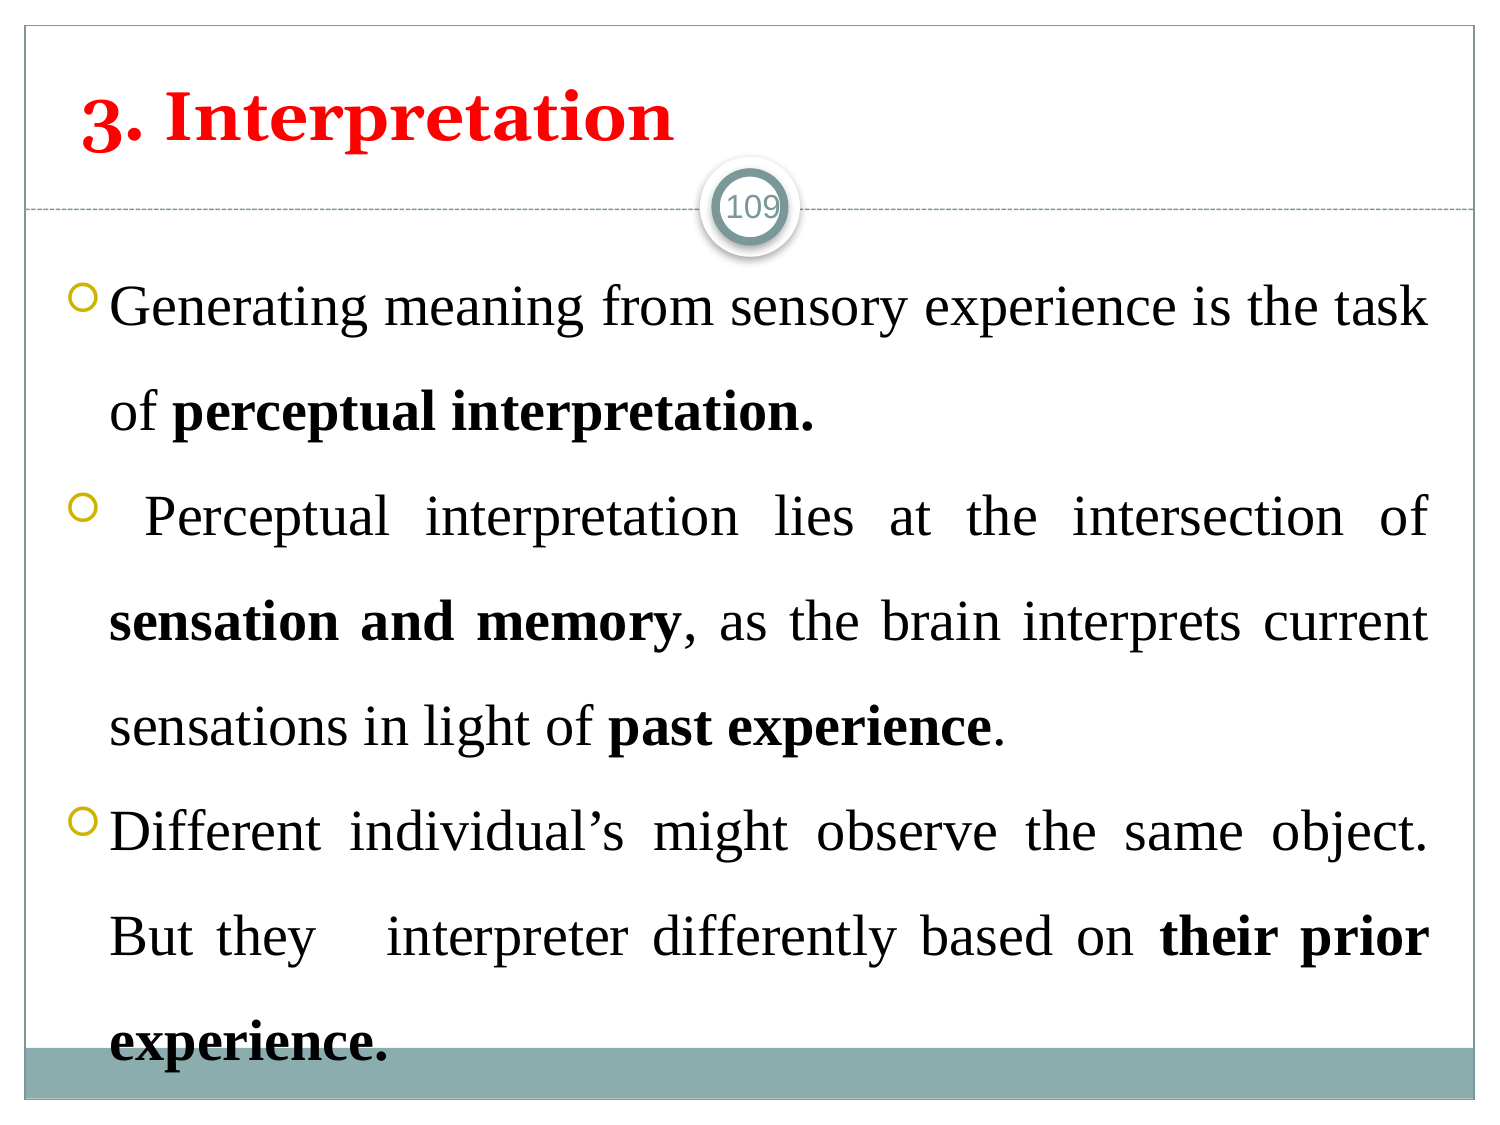

# 3. Interpretation
109
Generating meaning from sensory experience is the task of perceptual interpretation.
 Perceptual interpretation lies at the intersection of sensation and memory, as the brain interprets current sensations in light of past experience.
Different individual’s might observe the same object. But they   interpreter differently based on their prior experience.